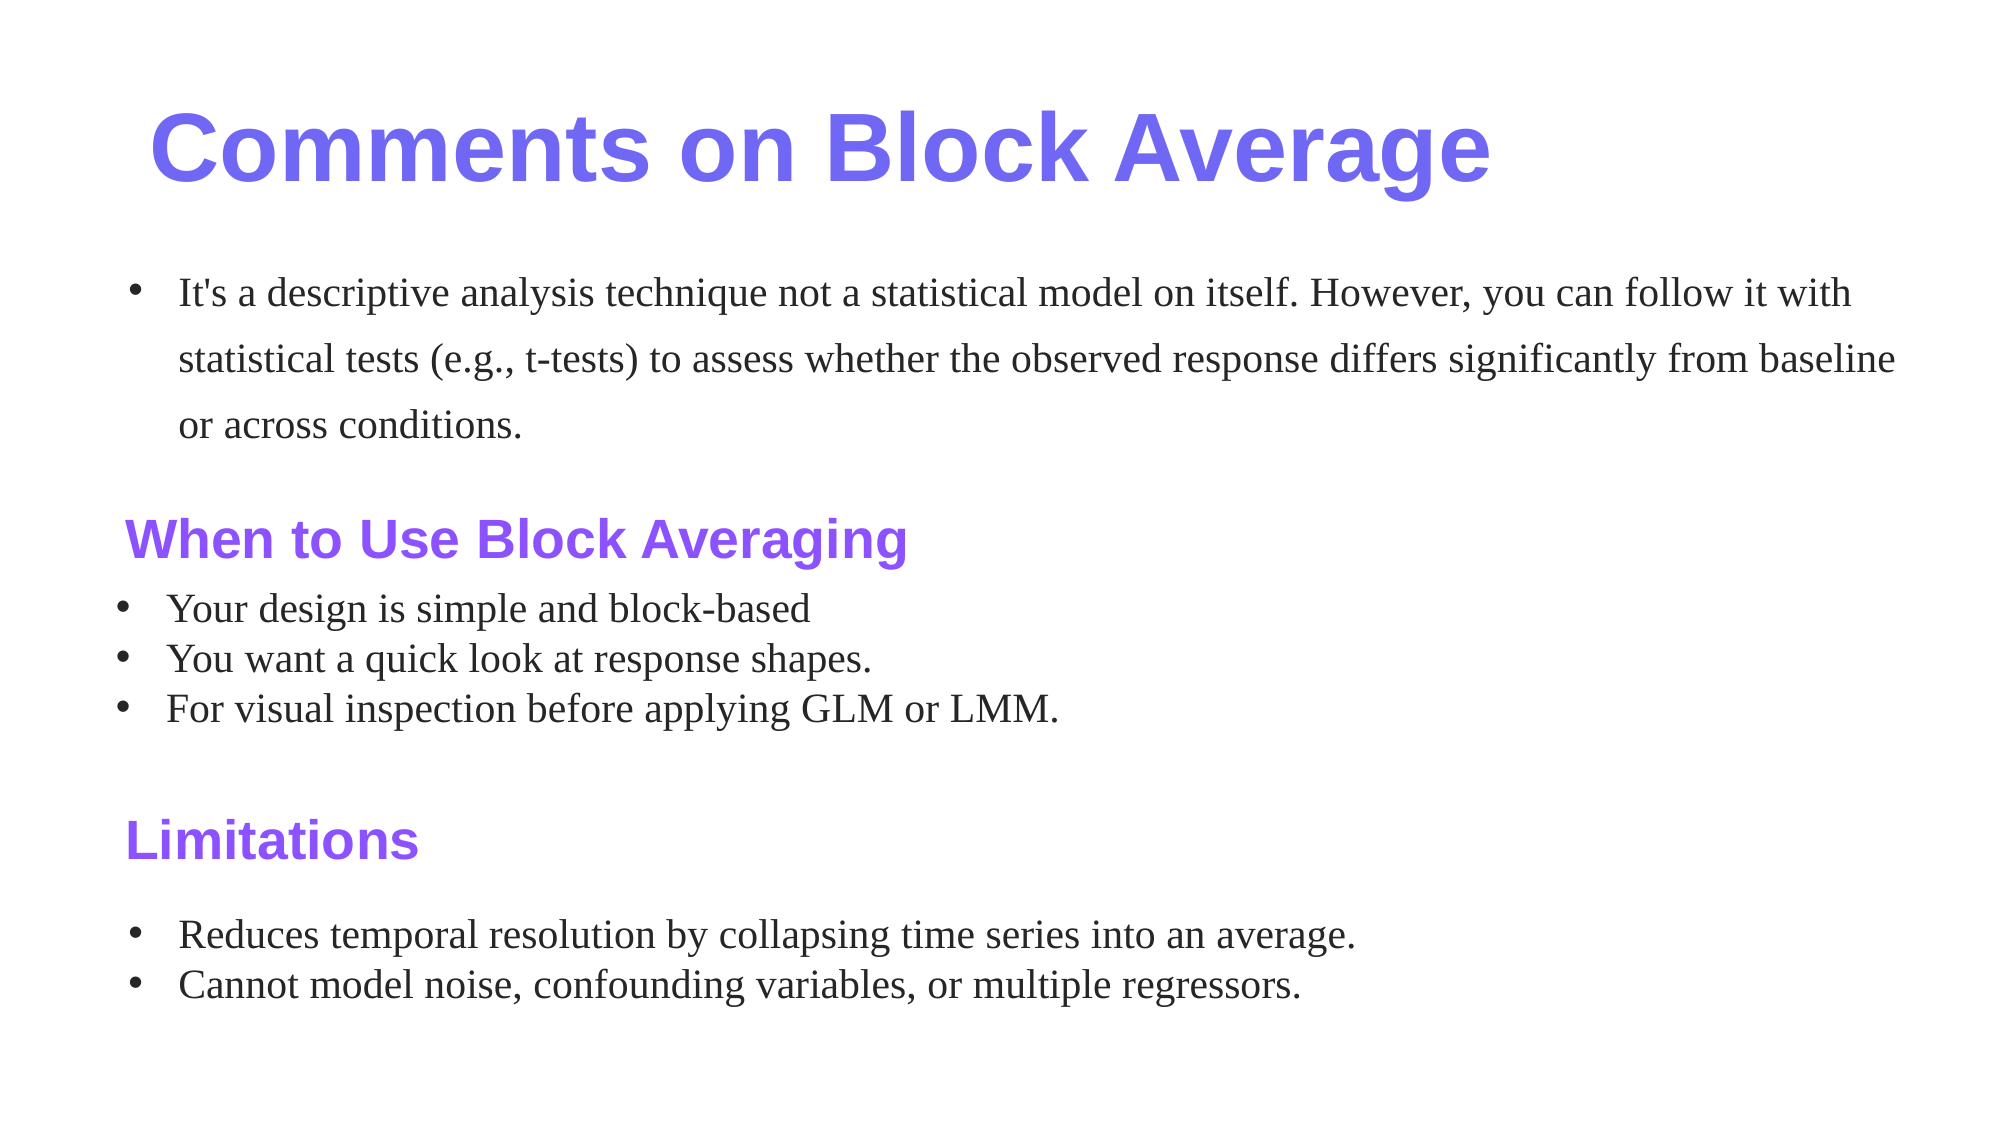

Comments on Block Average
It's a descriptive analysis technique not a statistical model on itself. However, you can follow it with statistical tests (e.g., t-tests) to assess whether the observed response differs significantly from baseline or across conditions.

When to Use Block Averaging

Your design is simple and block-based
You want a quick look at response shapes.
For visual inspection before applying GLM or LMM.

Limitations

Reduces temporal resolution by collapsing time series into an average.
Cannot model noise, confounding variables, or multiple regressors.